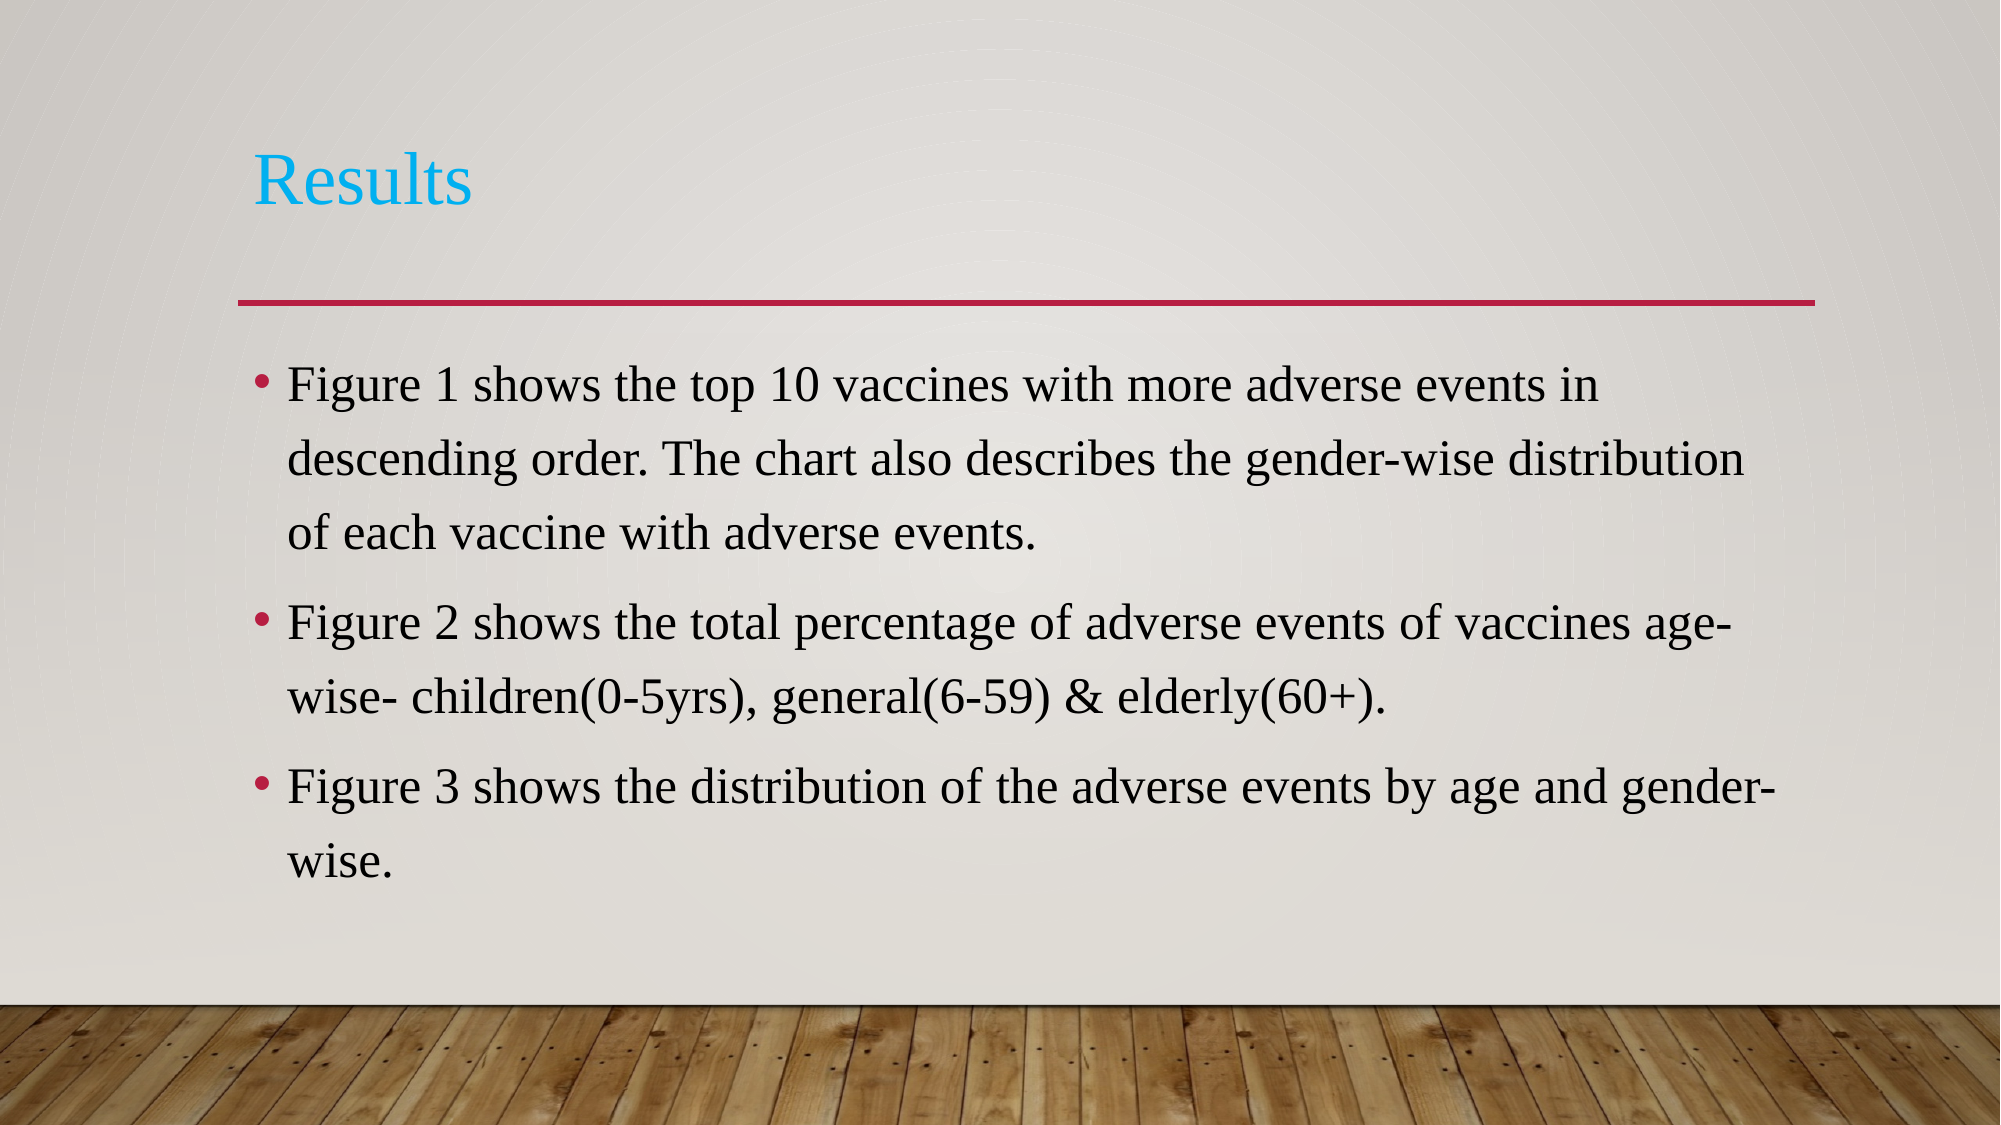

# Results
Figure 1 shows the top 10 vaccines with more adverse events in descending order. The chart also describes the gender-wise distribution of each vaccine with adverse events.
Figure 2 shows the total percentage of adverse events of vaccines age-wise- children(0-5yrs), general(6-59) & elderly(60+).
Figure 3 shows the distribution of the adverse events by age and gender-wise.